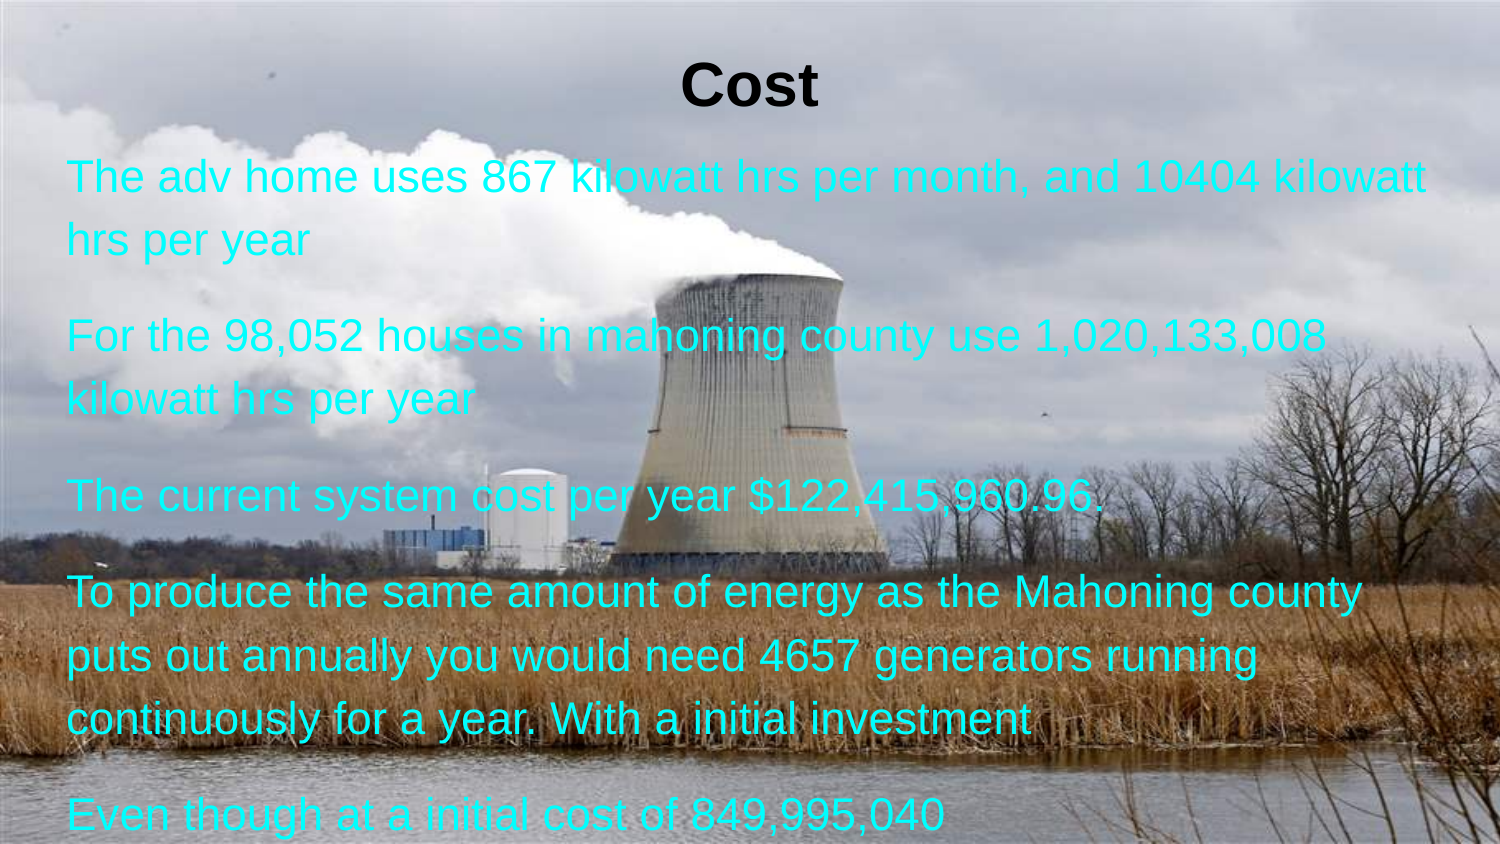

# Cost
The adv home uses 867 kilowatt hrs per month, and 10404 kilowatt hrs per year
For the 98,052 houses in mahoning county use 1,020,133,008 kilowatt hrs per year
The current system cost per year $122,415,960.96.
To produce the same amount of energy as the Mahoning county puts out annually you would need 4657 generators running continuously for a year. With a initial investment
Even though at a initial cost of 849,995,040